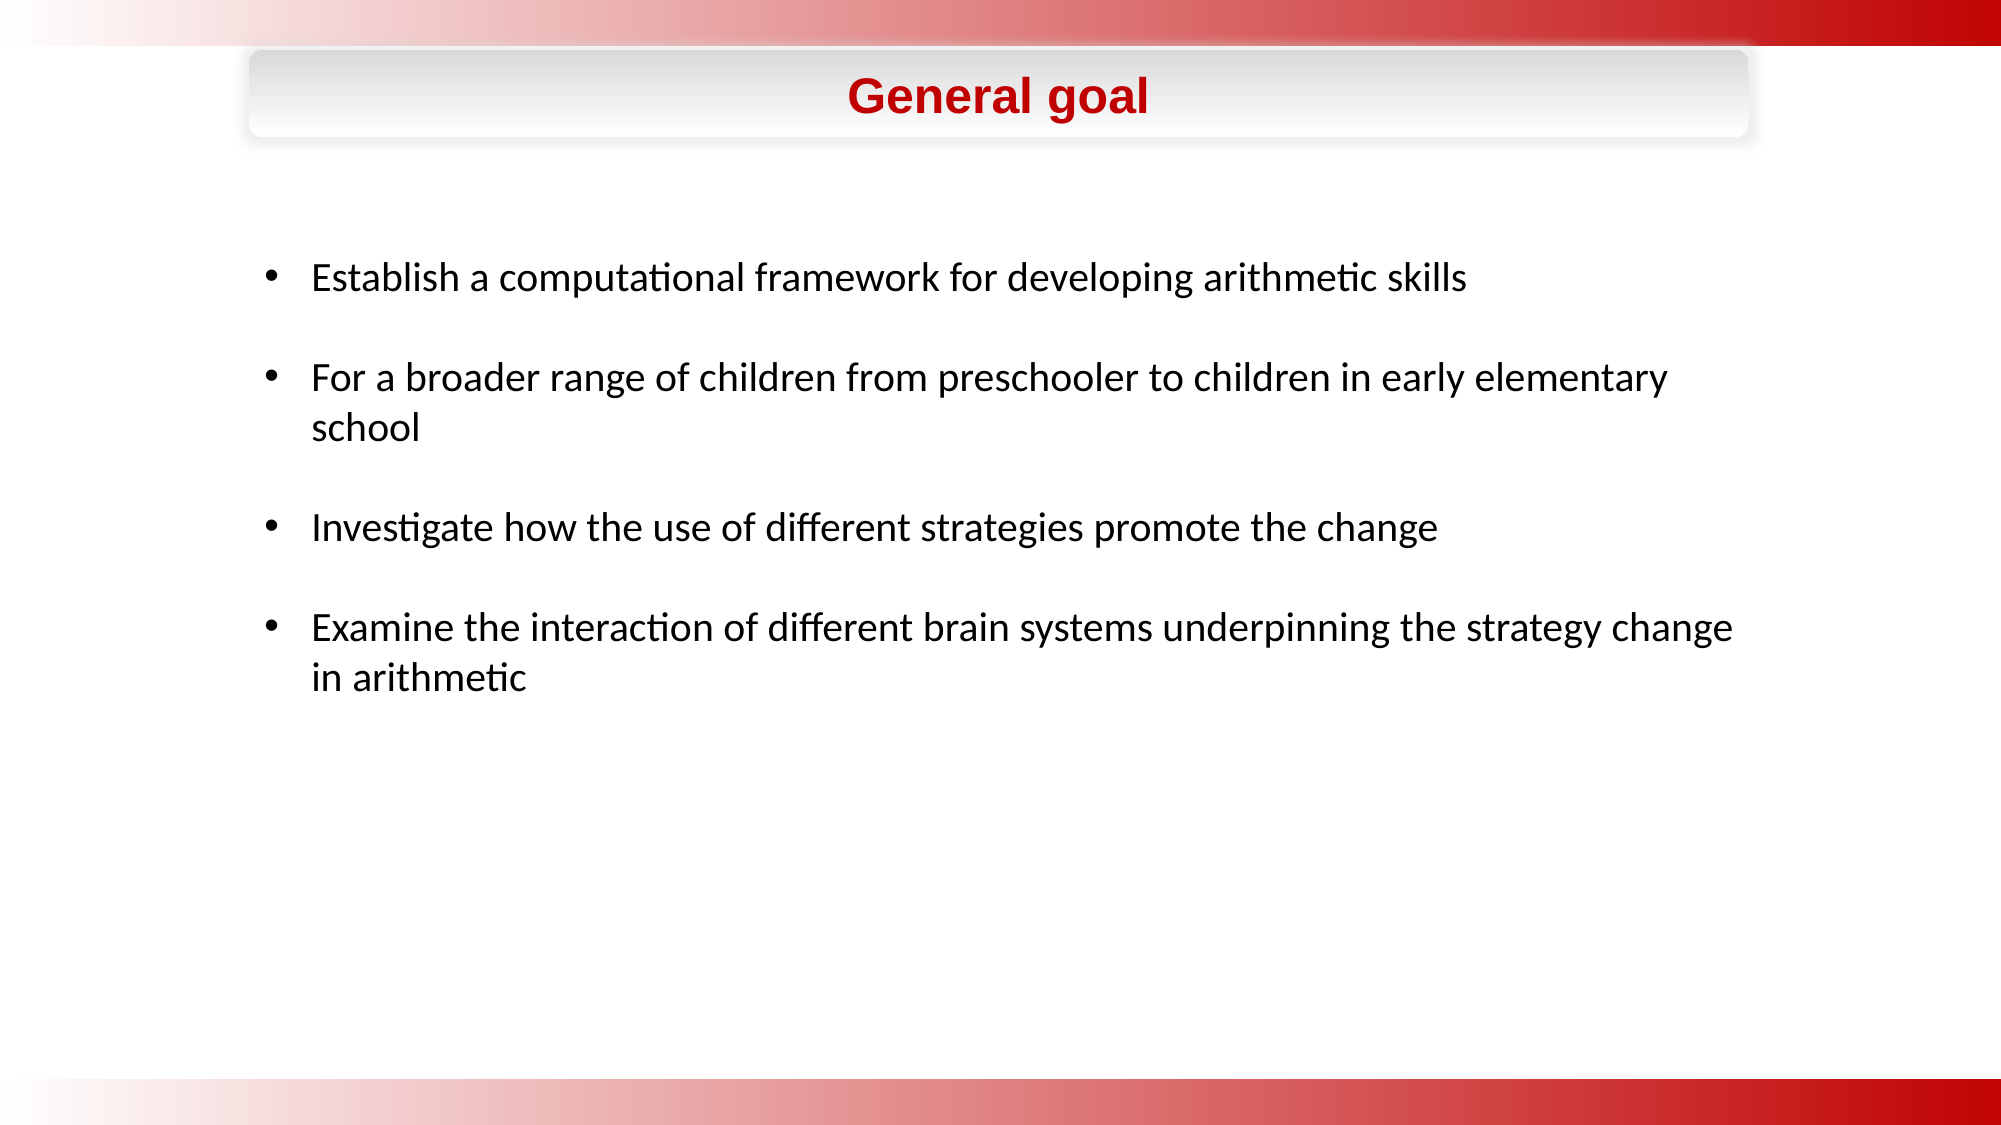

General goal
Establish a computational framework for developing arithmetic skills

For a broader range of children from preschooler to children in early elementary school

Investigate how the use of different strategies promote the change

Examine the interaction of different brain systems underpinning the strategy change in arithmetic